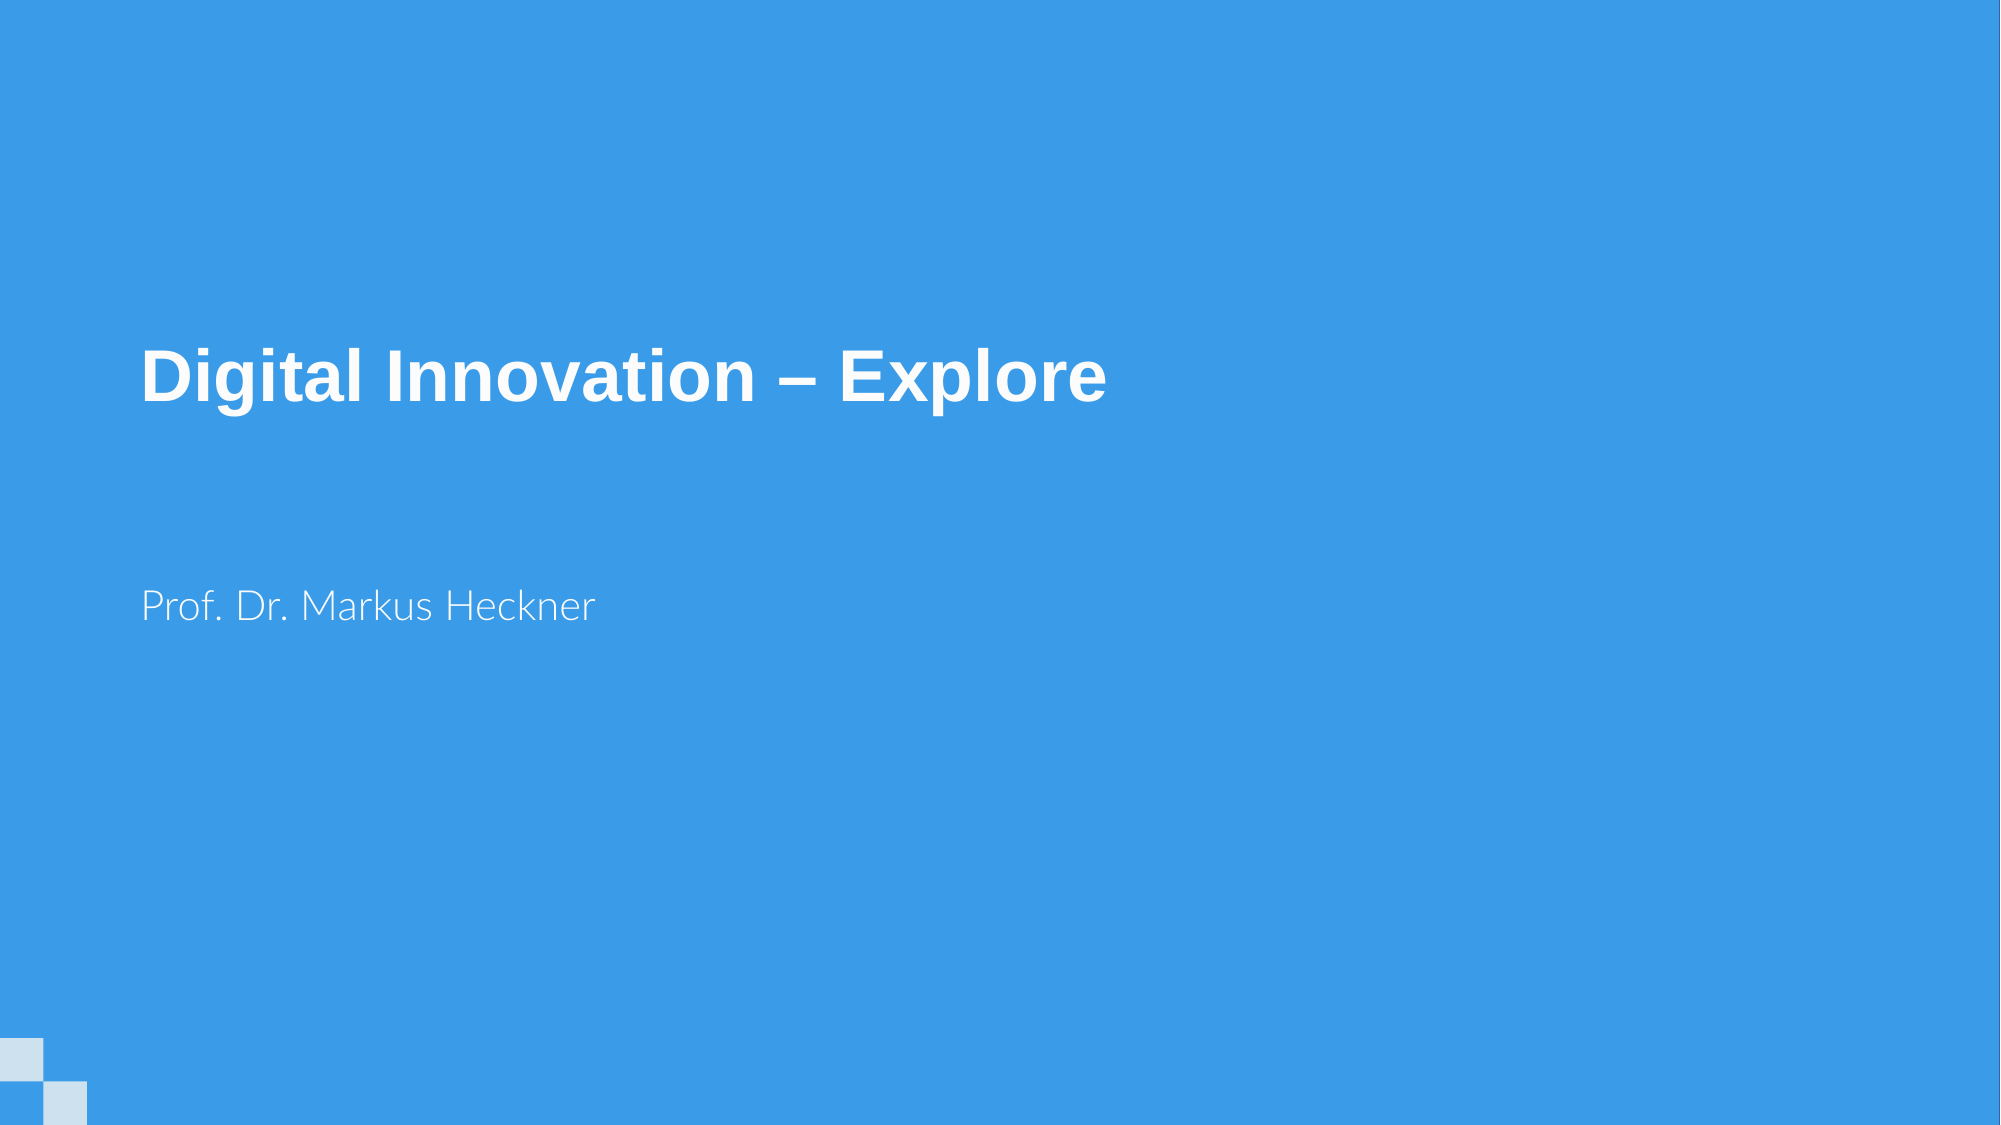

# Digital Innovation – Explore

Prof. Dr. Markus Heckner